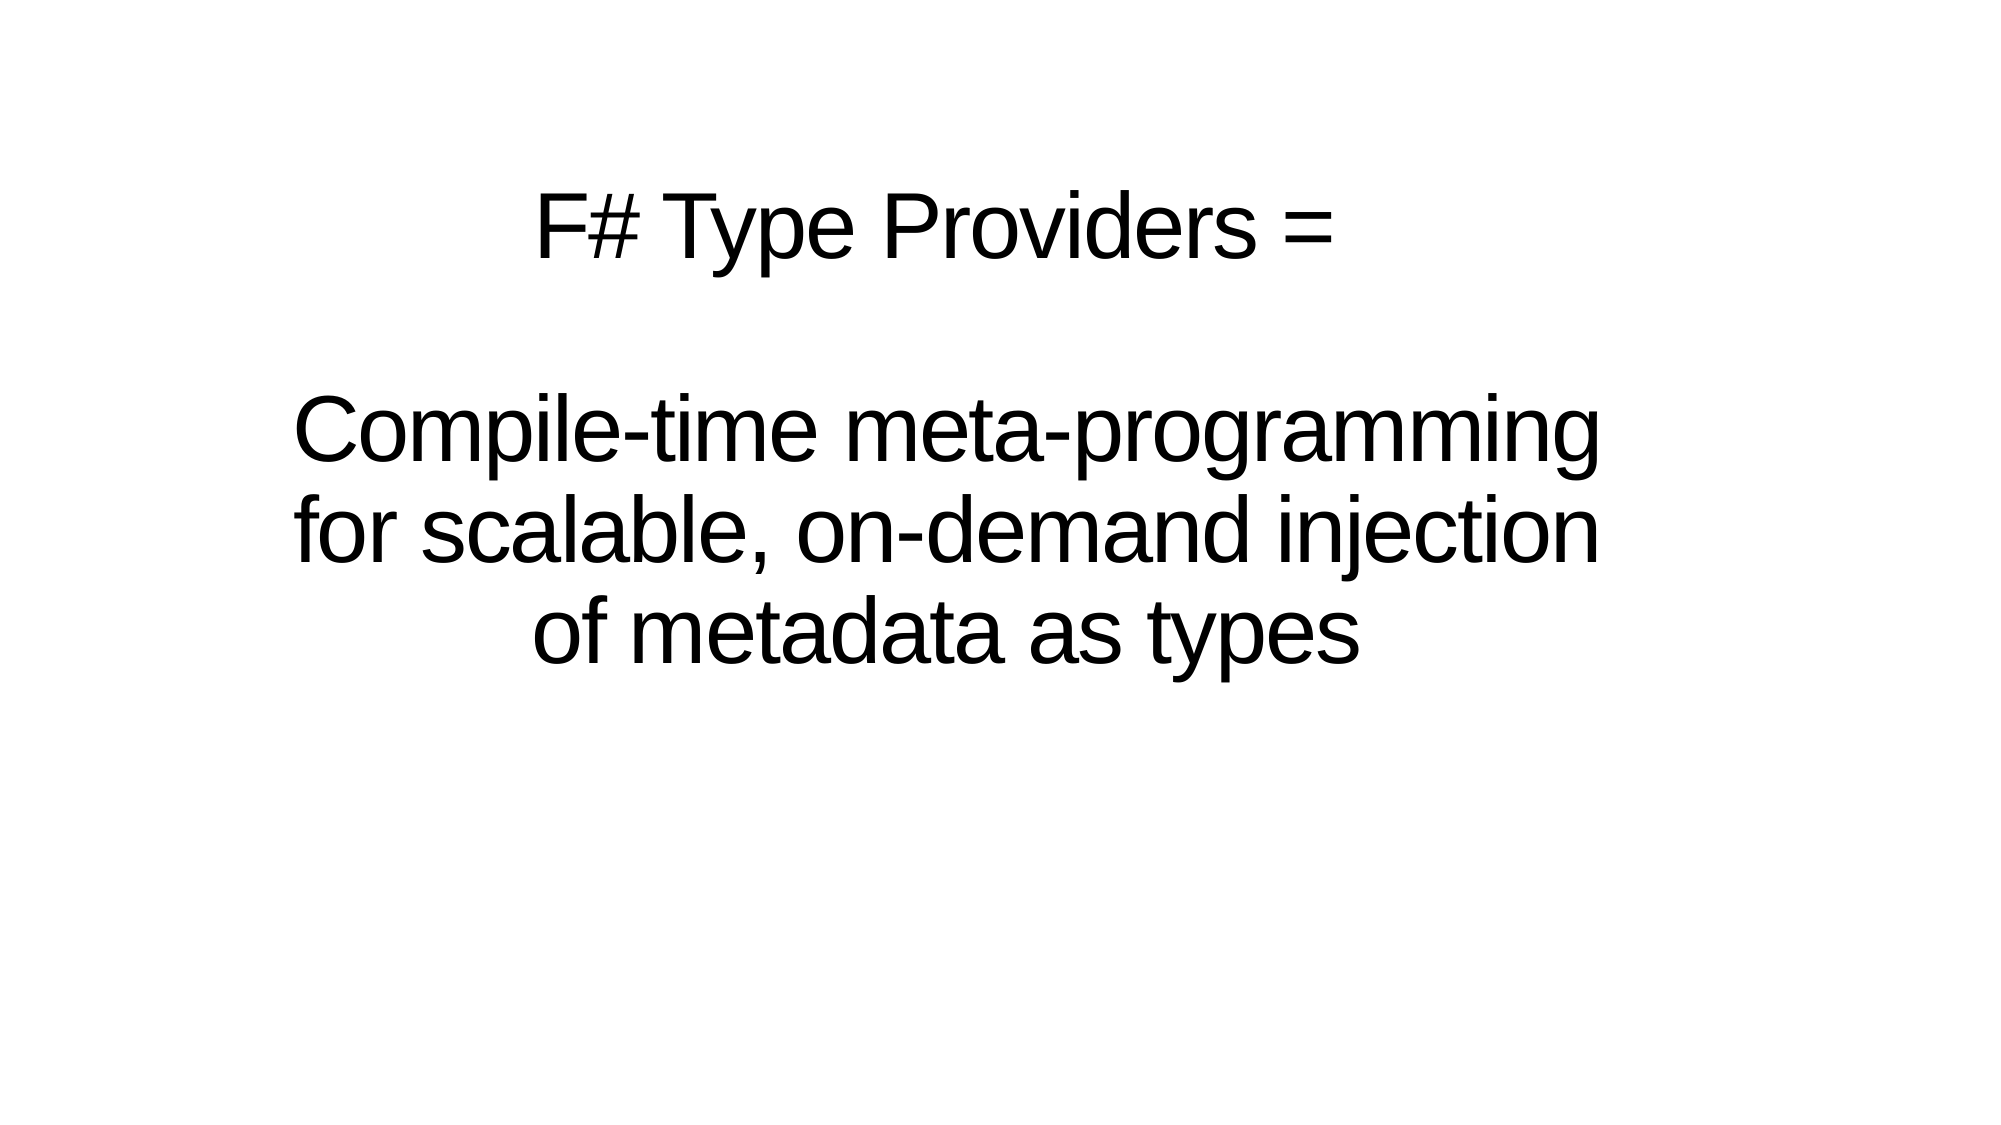

# F# Type Providers = Compile-time meta-programming for scalable, on-demand injection of metadata as types